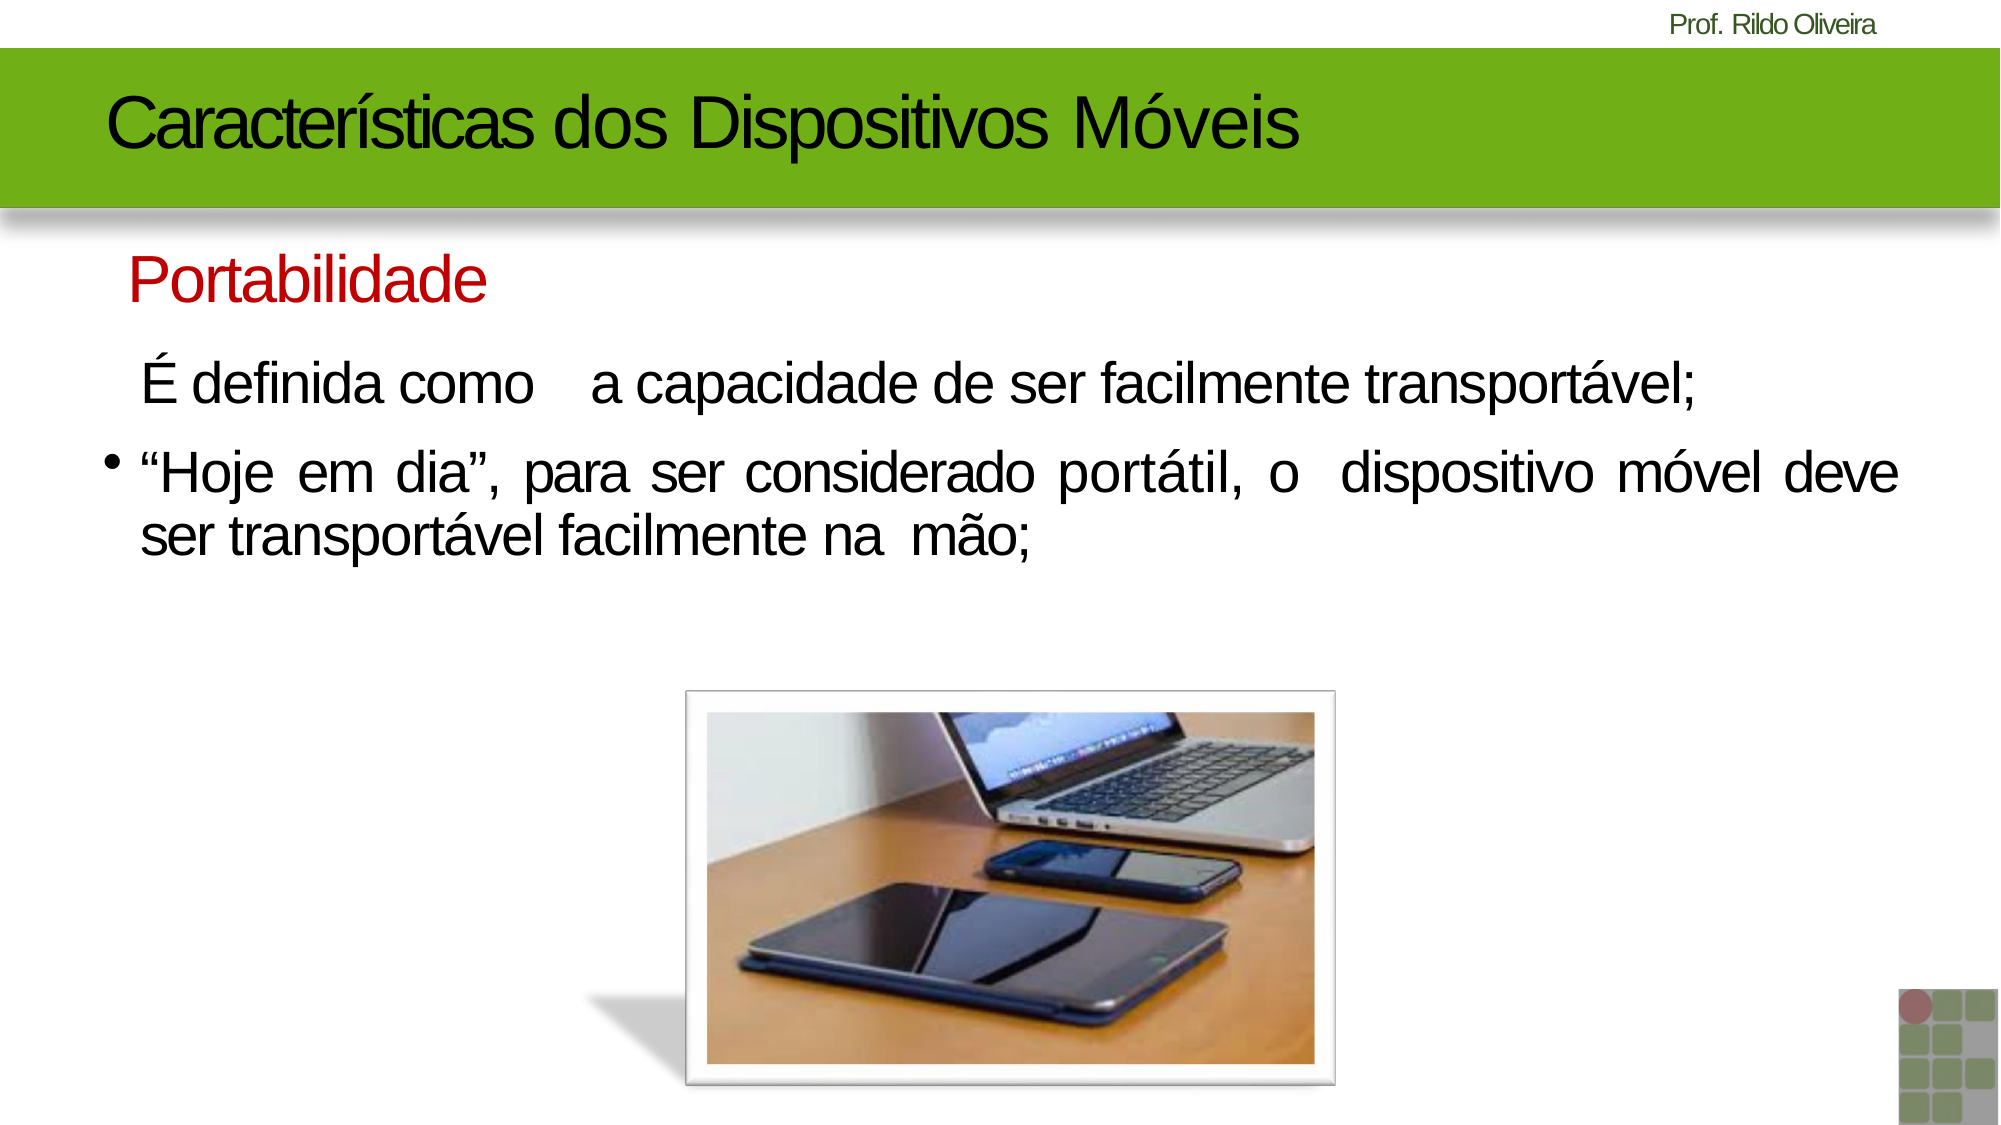

# Características dos Dispositivos Móveis
Portabilidade
É definida como	a capacidade de ser facilmente transportável;
“Hoje em dia”, para ser considerado portátil, o  dispositivo móvel deve ser transportável facilmente na  mão;